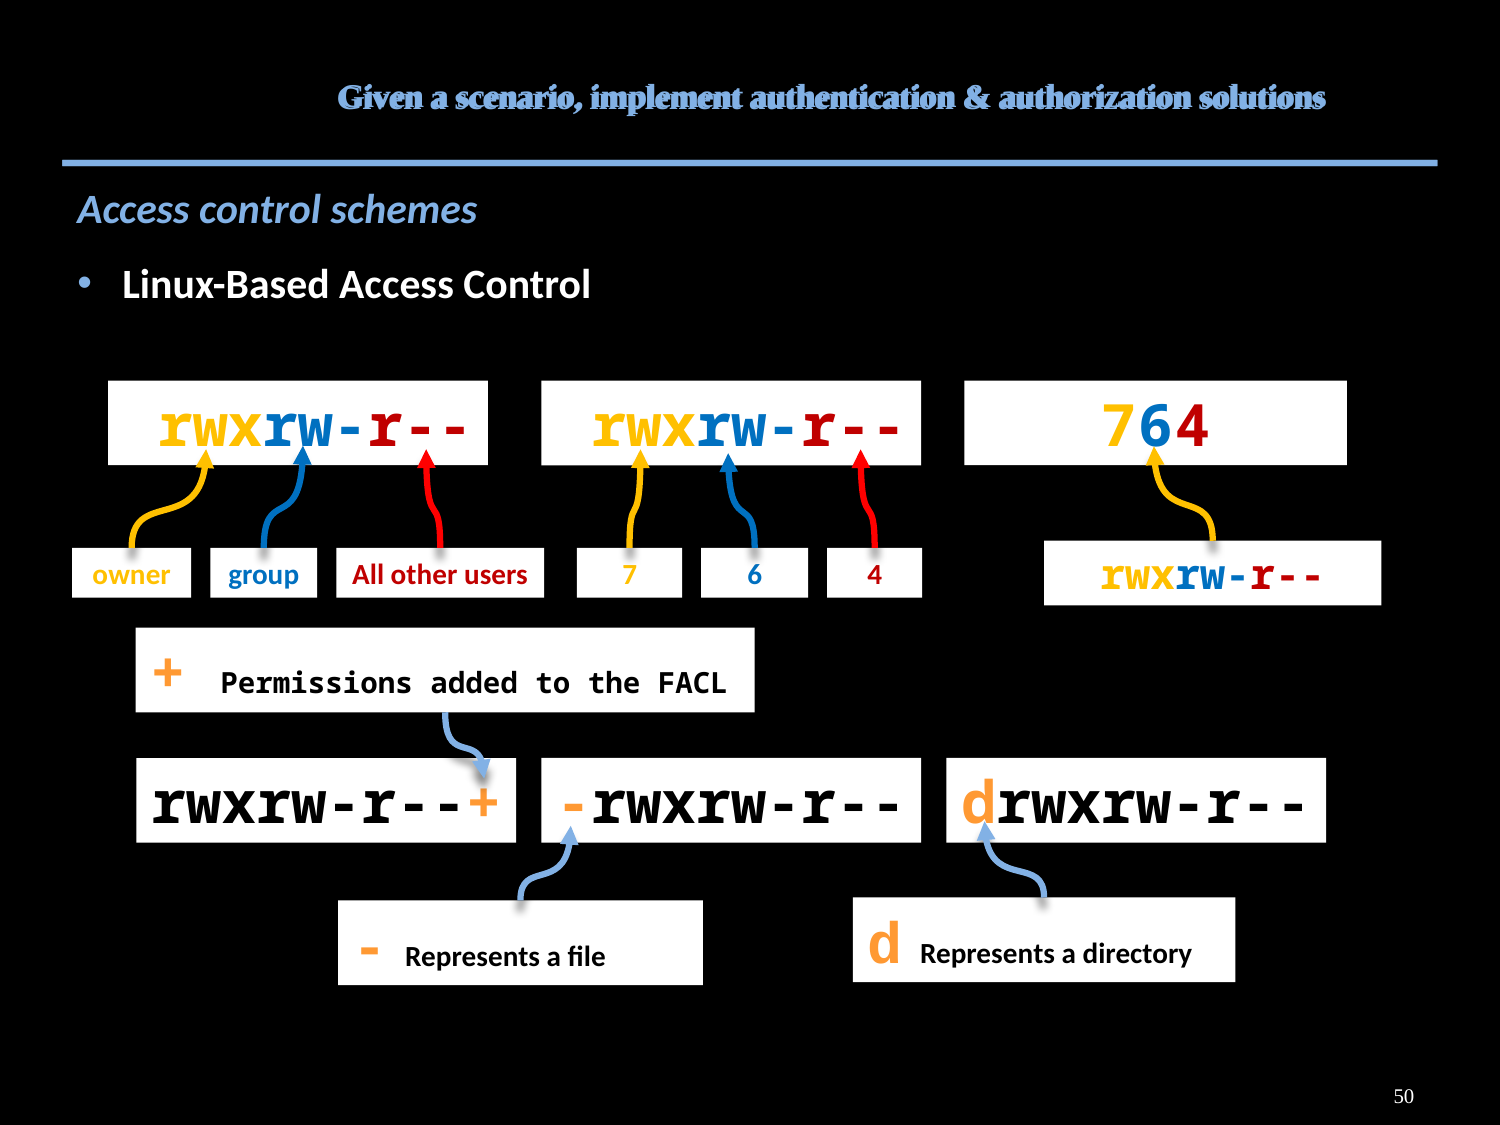

# Given a scenario, implement authentication & authorization solutions
Given a scenario, implement authentication & authorization solutions
Access control schemes
Linux-Based Access Control

 rwxrw-r--
764
 rwxrw-r--

rwxrw-r--
owner
group
All other users
7
6
4
+ Permissions added to the FACL
-rwxrw-r--
drwxrw-r--
rwxrw-r--+

d Represents a directory
- Represents a file
50